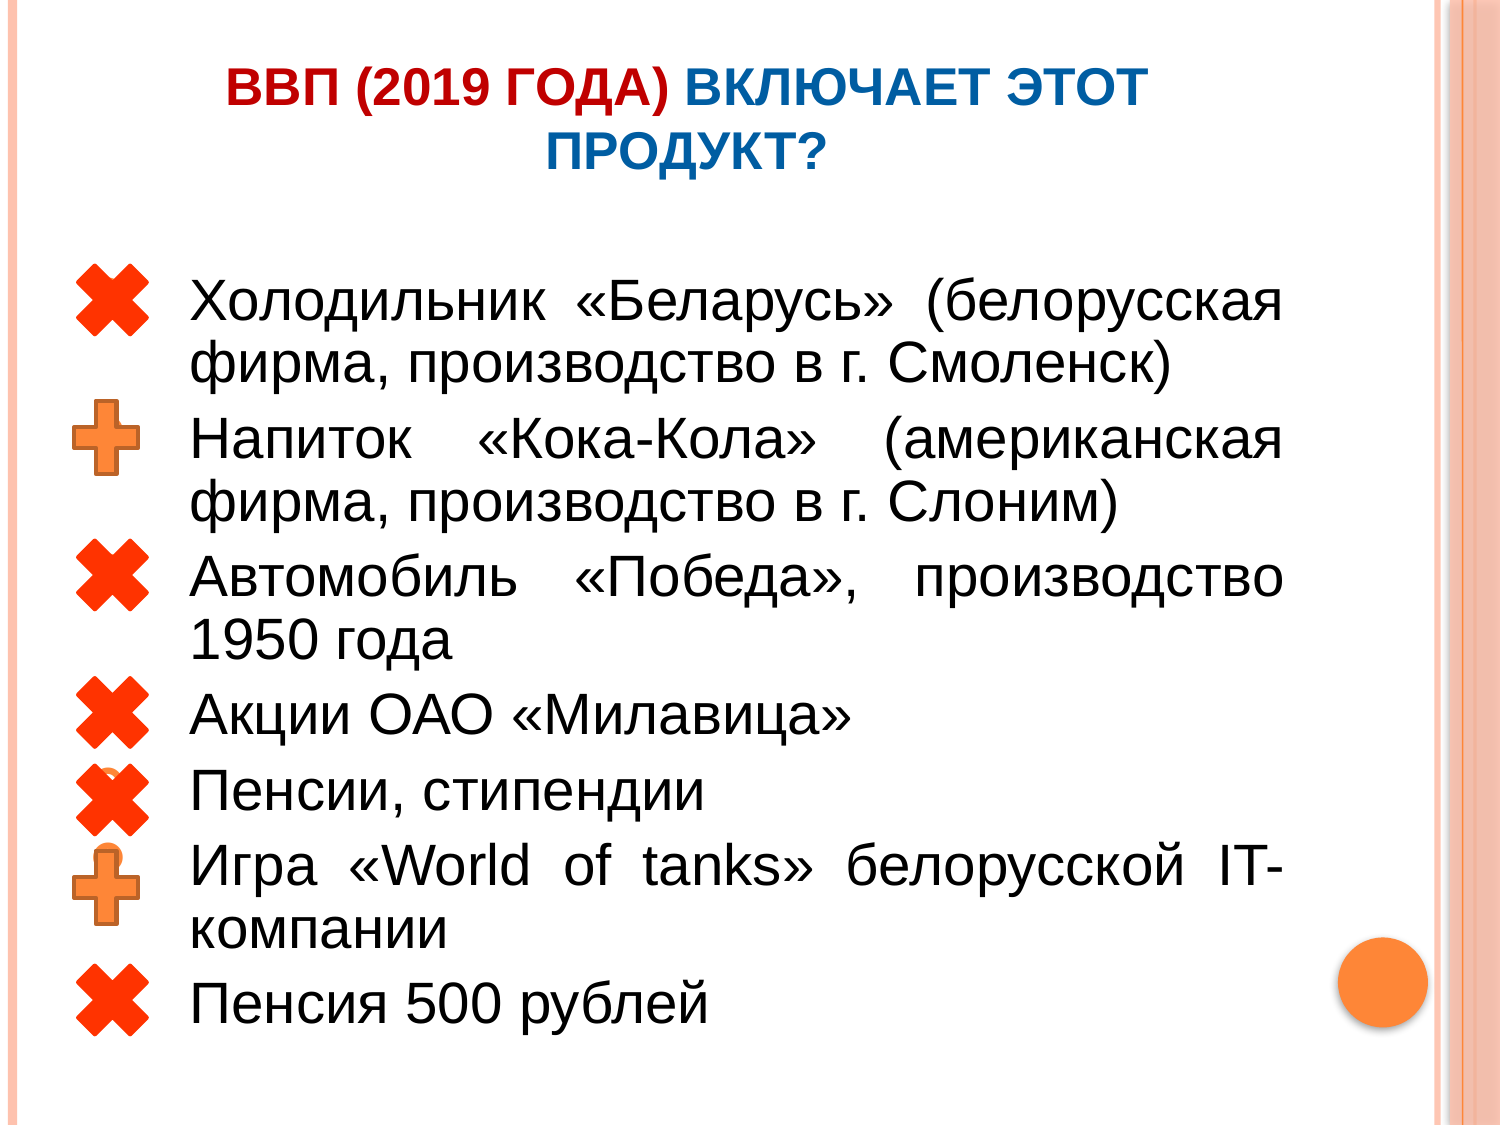

# ВВП (2019 года) включает этот продукт?

Холодильник «Беларусь» (белорусская фирма, производство в г. Смоленск)
Напиток «Кока-Кола» (американская фирма, производство в г. Слоним)
Автомобиль «Победа», производство 1950 года
Акции ОАО «Милавица»
Пенсии, стипендии
Игра «World of tanks» белорусской IT-компании
Пенсия 500 рублей